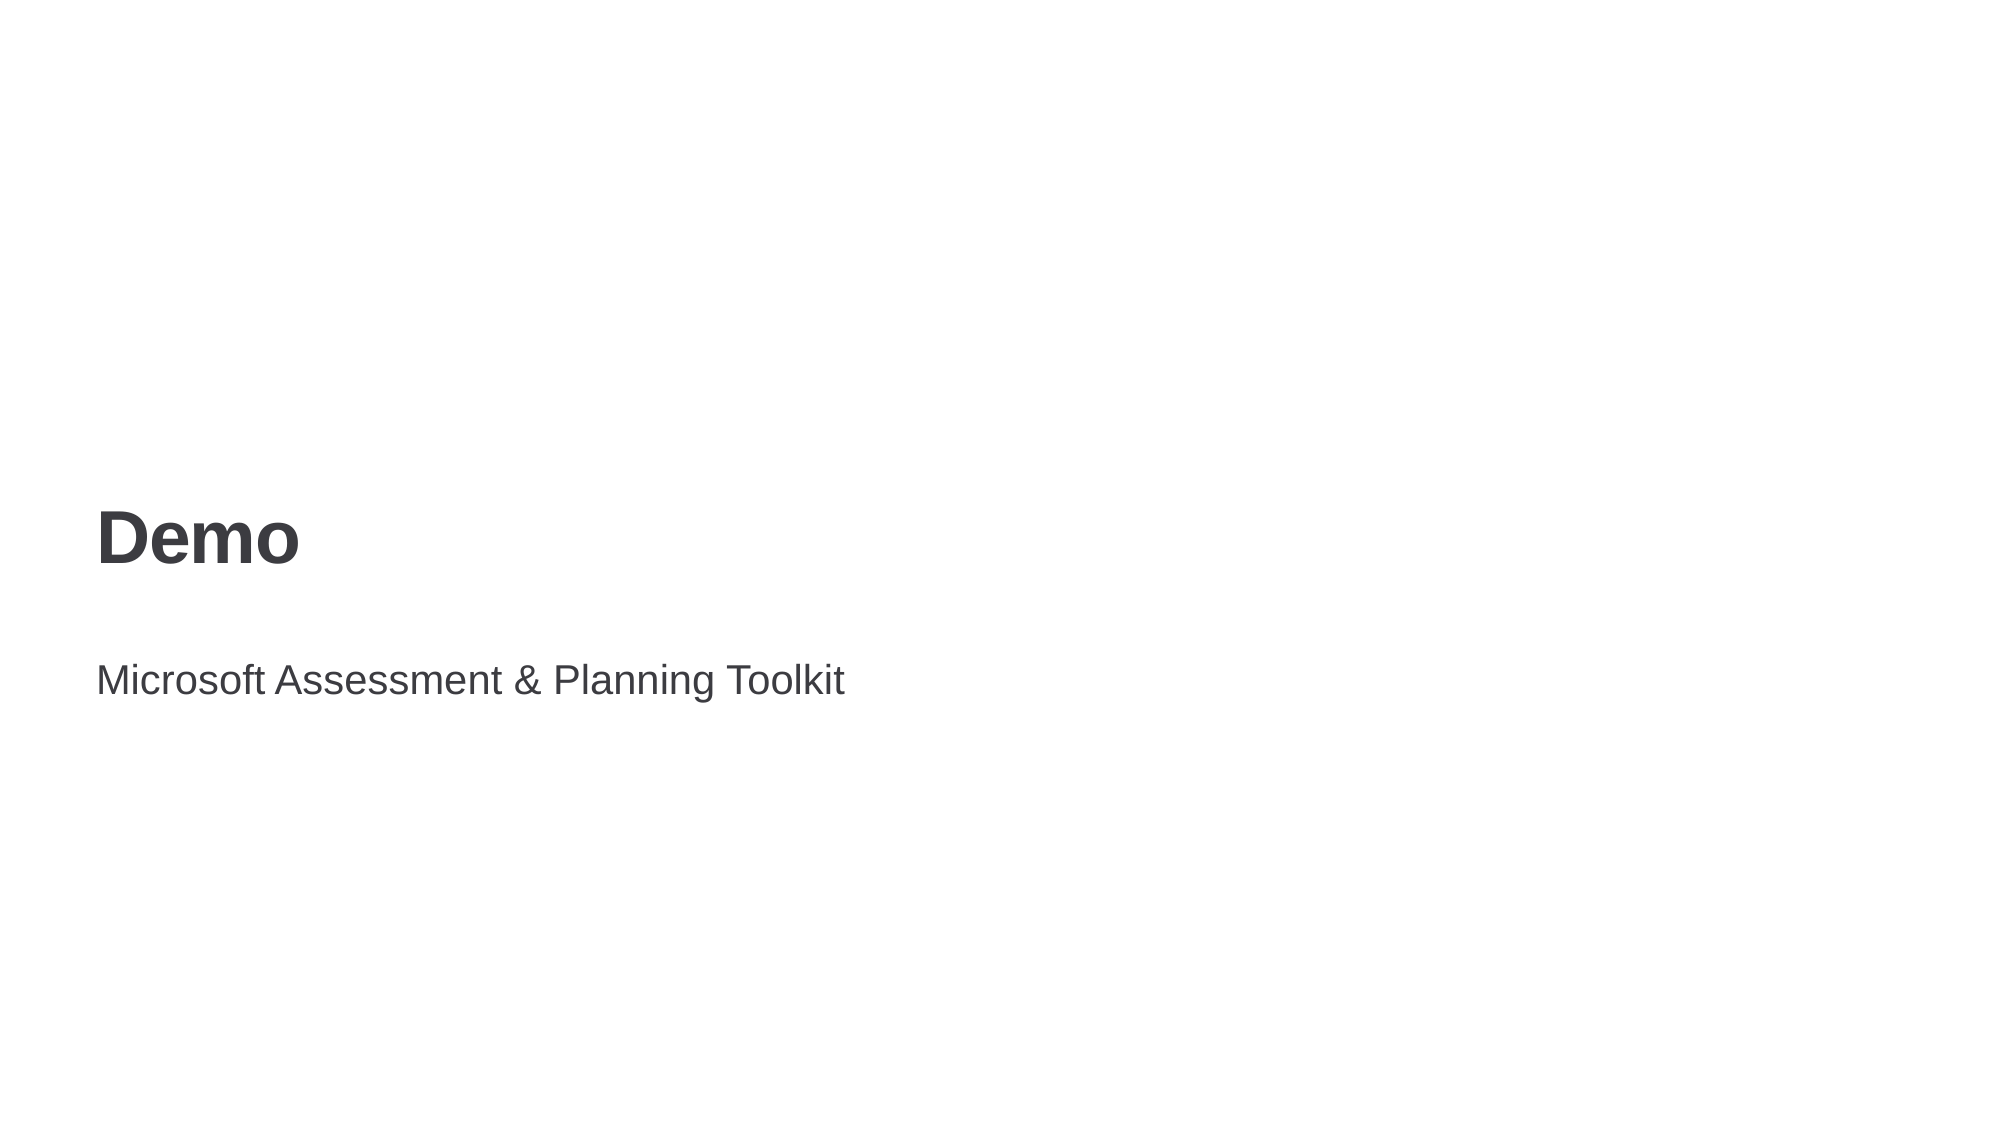

# Demo
Microsoft Assessment & Planning Toolkit